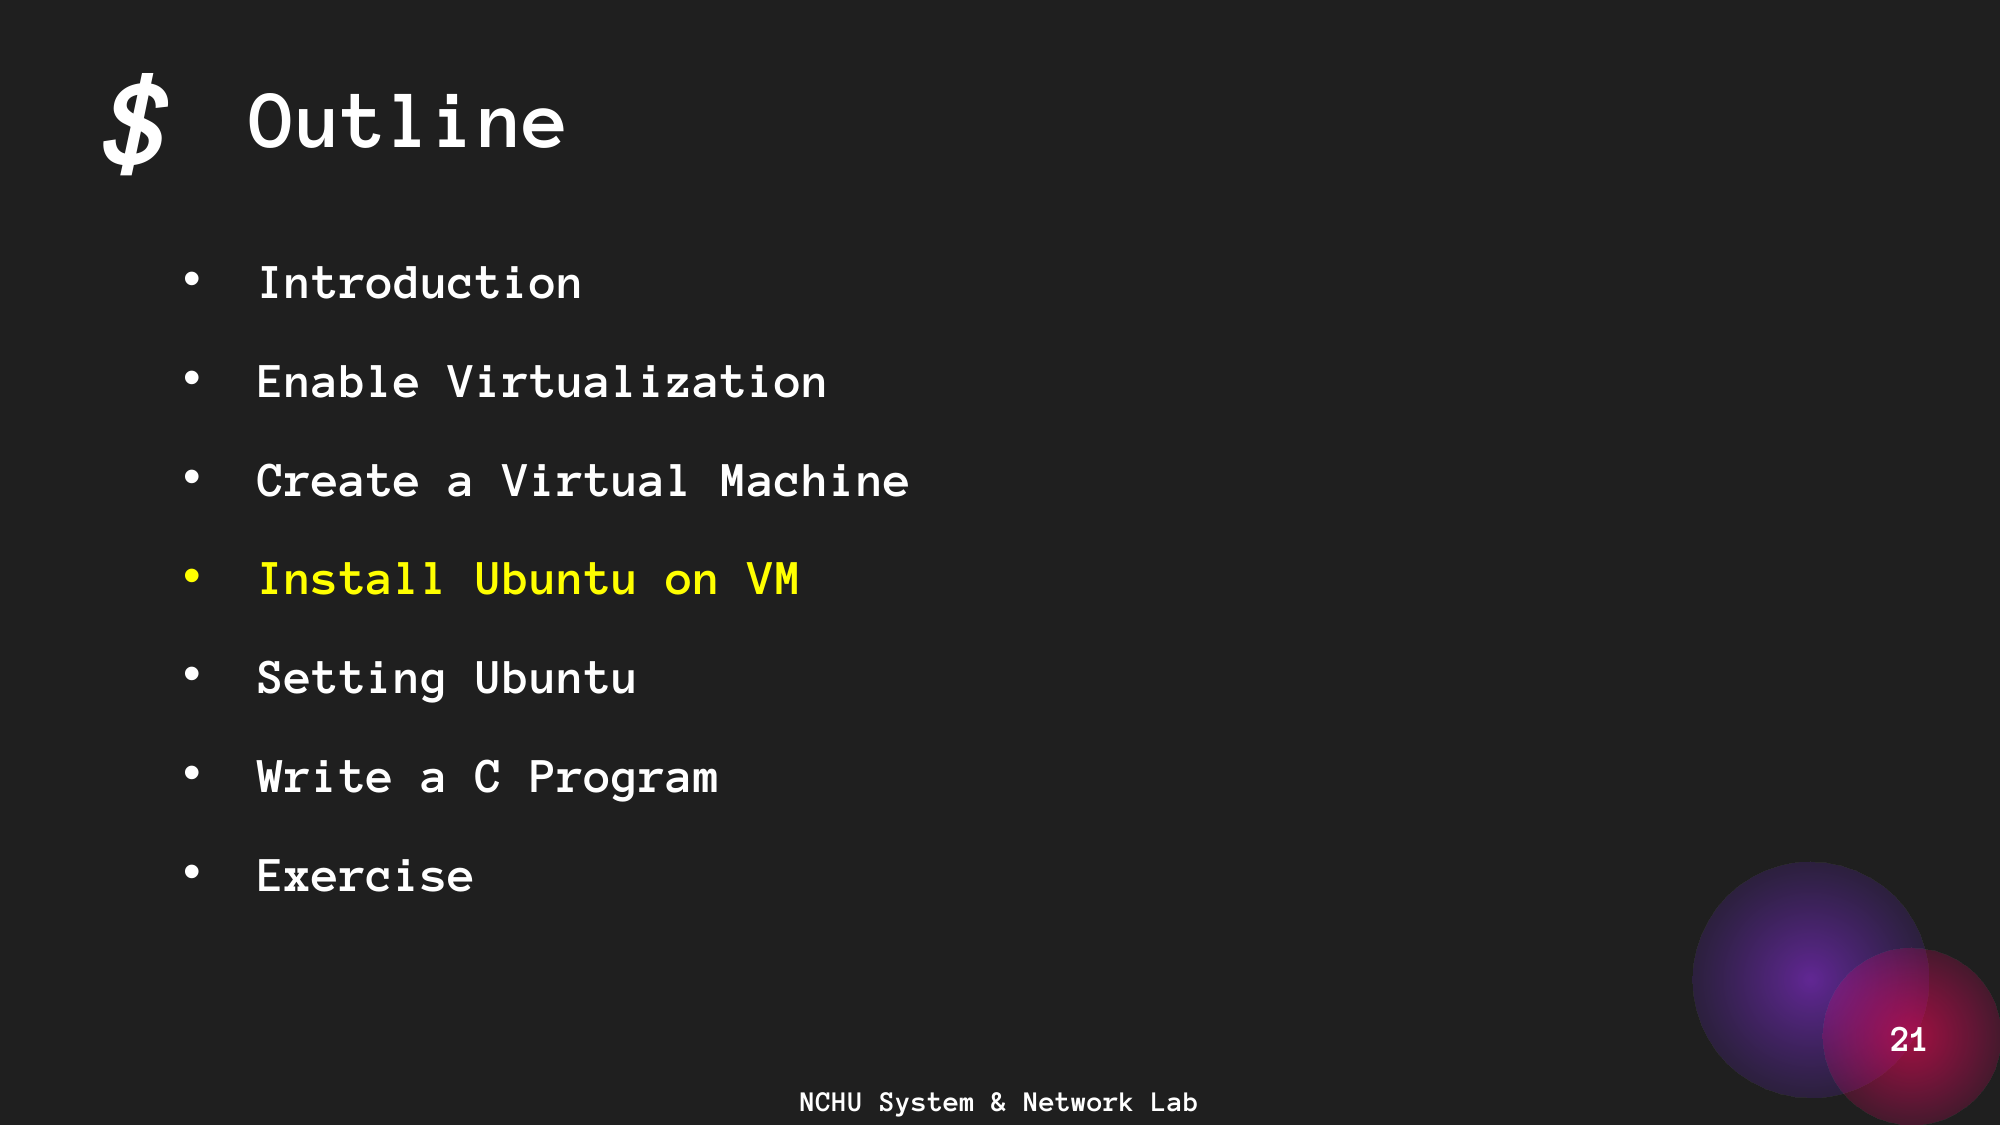

$
Outline
Introduction
Enable Virtualization
Create a Virtual Machine
Install Ubuntu on VM
Setting Ubuntu
Write a C Program
Exercise

21
NCHU System & Network Lab